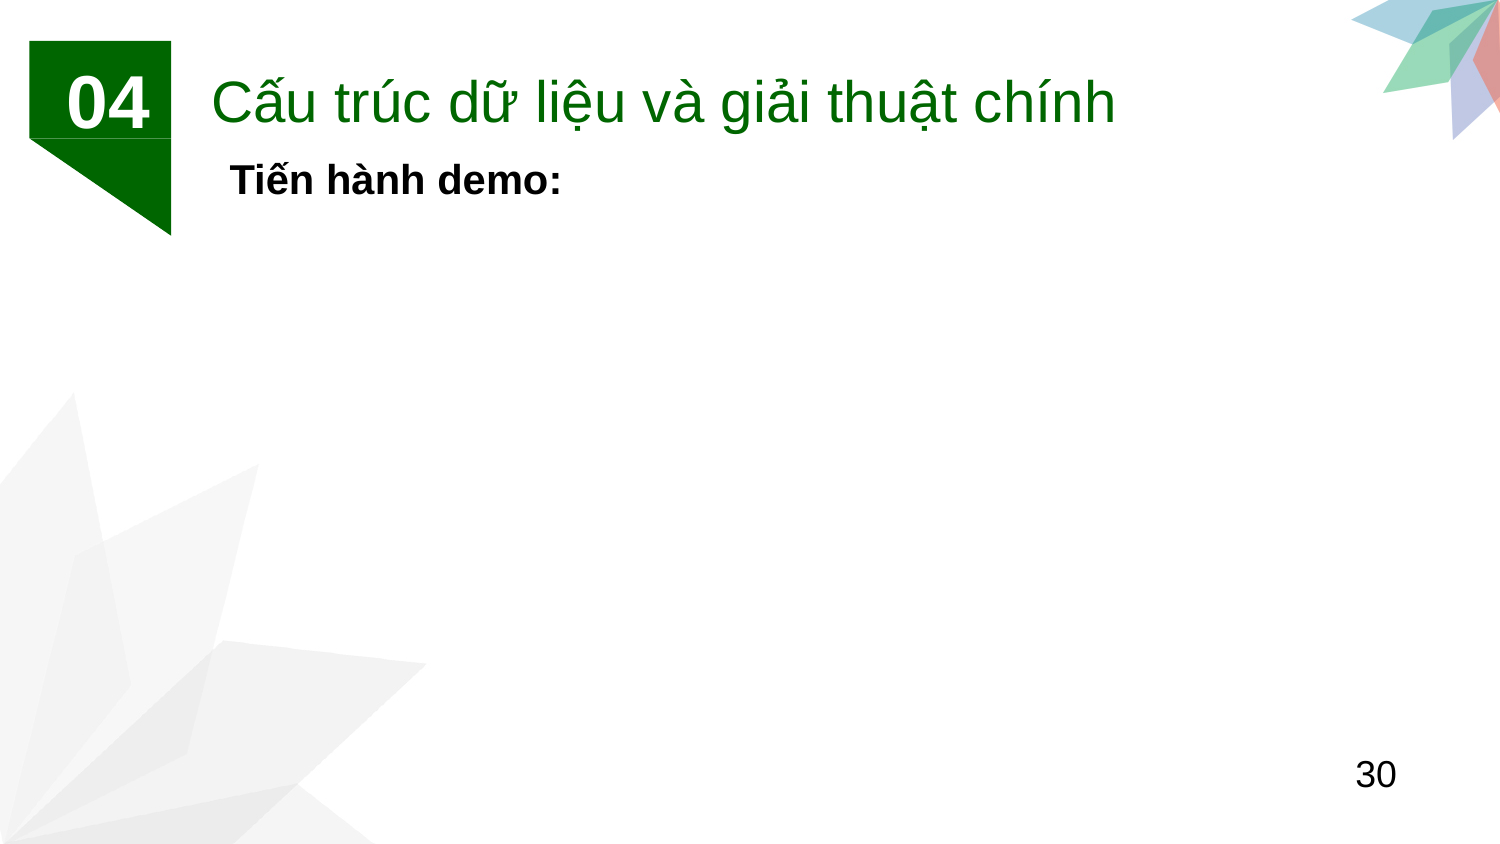

04
Cấu trúc dữ liệu và giải thuật chính
Tiến hành demo:
30